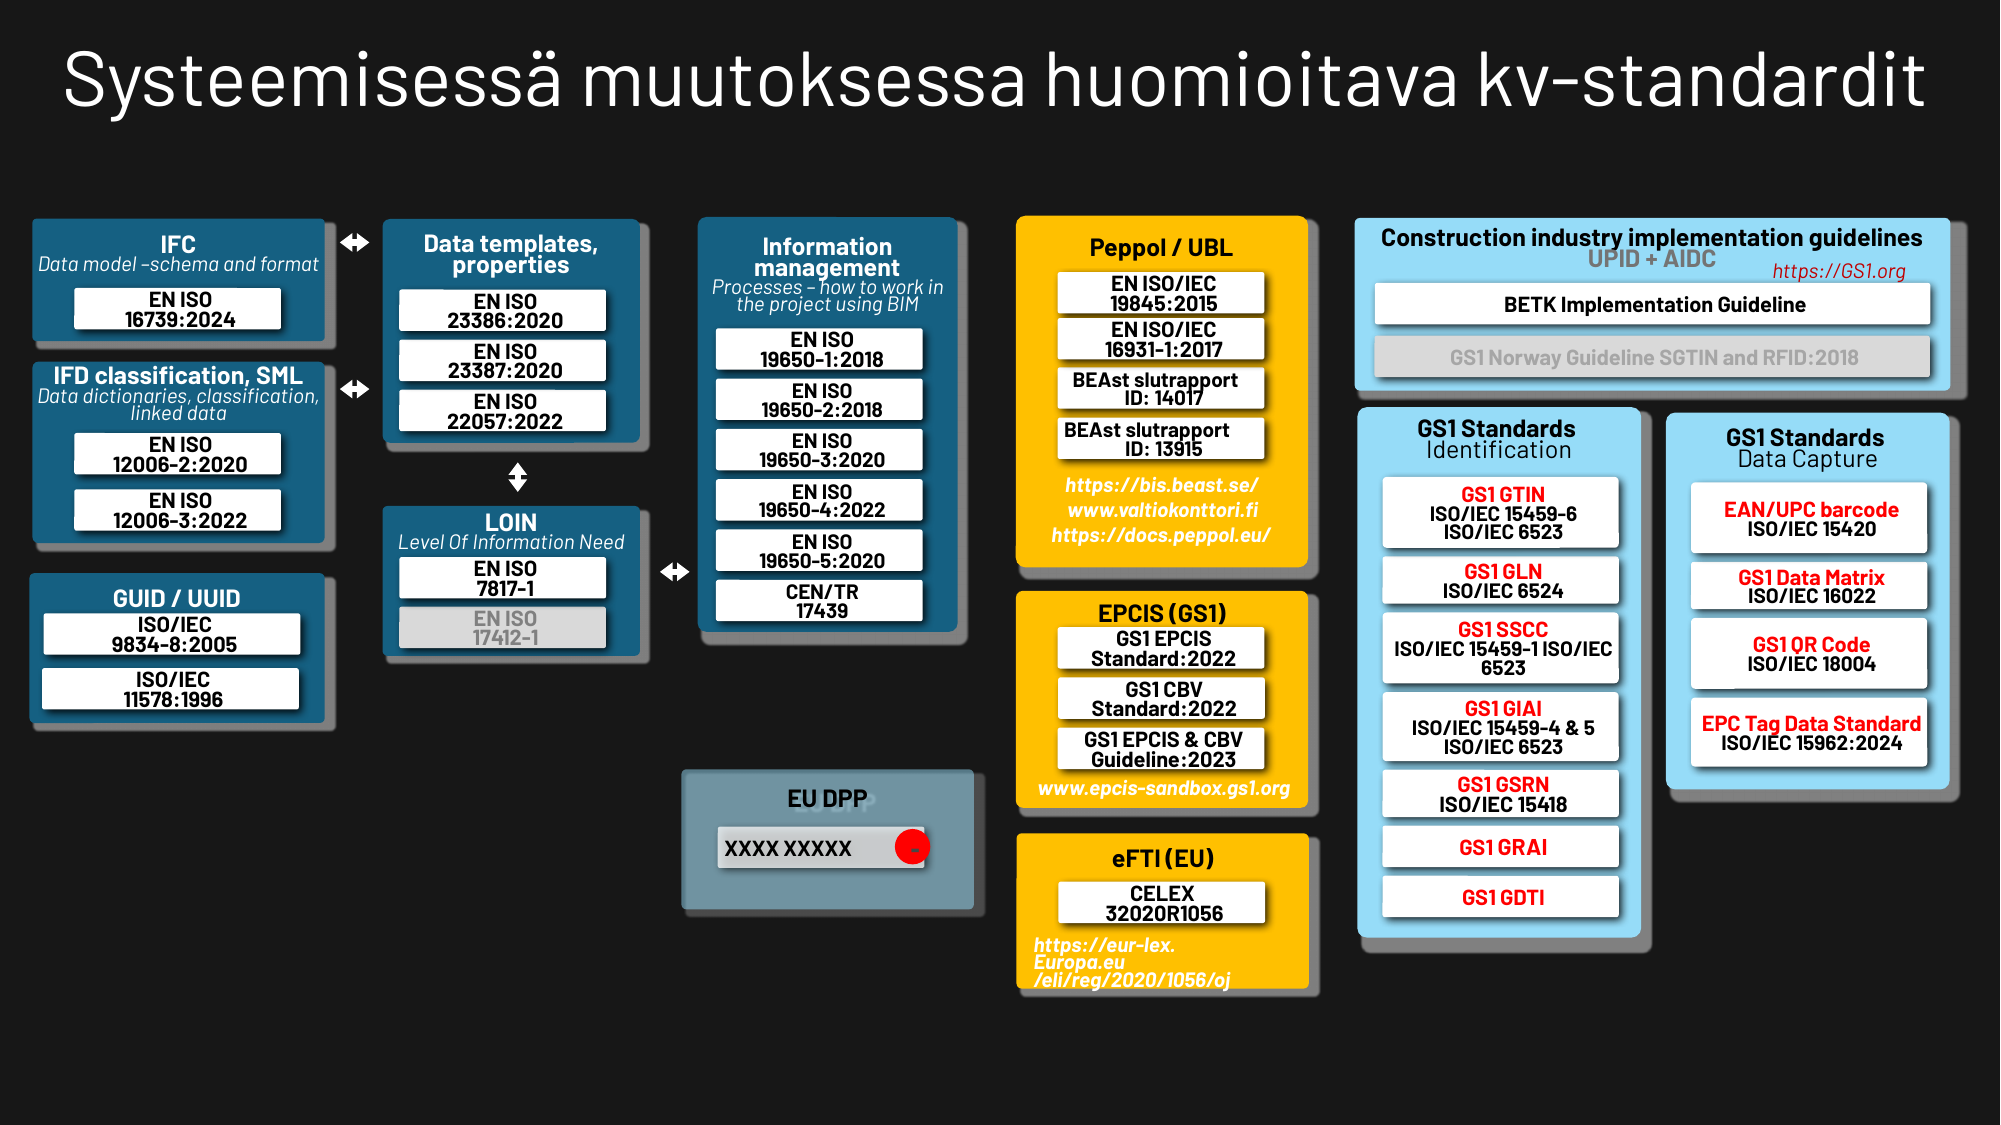

# Systeemisessä muutoksessa huomioitava kv-standardit
Peppol / UBL
Information management
Processes – how to work in the project using BIM
EN ISO
19650-1:2018
EN ISO
19650-2:2018
EN ISO
19650-3:2020
EN ISO
19650-4:2022
EN ISO
19650-5:2020
CEN/TR
17439
Construction industry implementation guidelines
UPID + AIDC
https://GS1.org
BETK Implementation Guideline
GS1 Norway Guideline SGTIN and RFID:2018
IFC
Data model –schema and format
Data templates, properties
EN ISO/IEC
19845:2015
EN ISO
16739:2024
EN ISO
23386:2020
EN ISO/IEC
16931-1:2017
EN ISO
23387:2020
IFD classification, SML
Data dictionaries, classification, linked data
  BEAst slutrapport
ID: 14017
EN ISO
22057:2022
GS1 Standards
Identification
GS1 GTIN
ISO/IEC 15459-6
ISO/IEC 6523
GS1 GLN
ISO/IEC 6524
GS1 SSCC
ISO/IEC 15459-1 ISO/IEC 6523
GS1 GIAI
ISO/IEC 15459-4 & 5 ISO/IEC 6523
GS1 GSRN
ISO/IEC 15418
GS1 GRAI
GS1 GDTI
GS1 Standards
Data Capture
EAN/UPC barcode
ISO/IEC 15420
GS1 Data Matrix
ISO/IEC 16022
GS1 QR Code
ISO/IEC 18004
EPC Tag Data Standard
ISO/IEC 15962:2024
BEAst slutrapport
ID: 13915
EN ISO
12006-2:2020
https://bis.beast.se/
www.valtiokonttori.fi
EN ISO
12006-3:2022
LOIN
Level Of Information Need
https://docs.peppol.eu/
EN ISO
7817-1
GUID / UUID
EPCIS (GS1)
GS1 EPCIS Standard:2022
GS1 CBV Standard:2022
GS1 EPCIS & CBV Guideline:2023
www.epcis-sandbox.gs1.org
EN ISO
17412-1
ISO/IEC
9834-8:2005
ISO/IEC
11578:1996
EU DPP
XXXX XXXXX
-
eFTI (EU)
CELEX
32020R1056
https://eur-lex. Europa.eu /eli/reg/2020/1056/oj